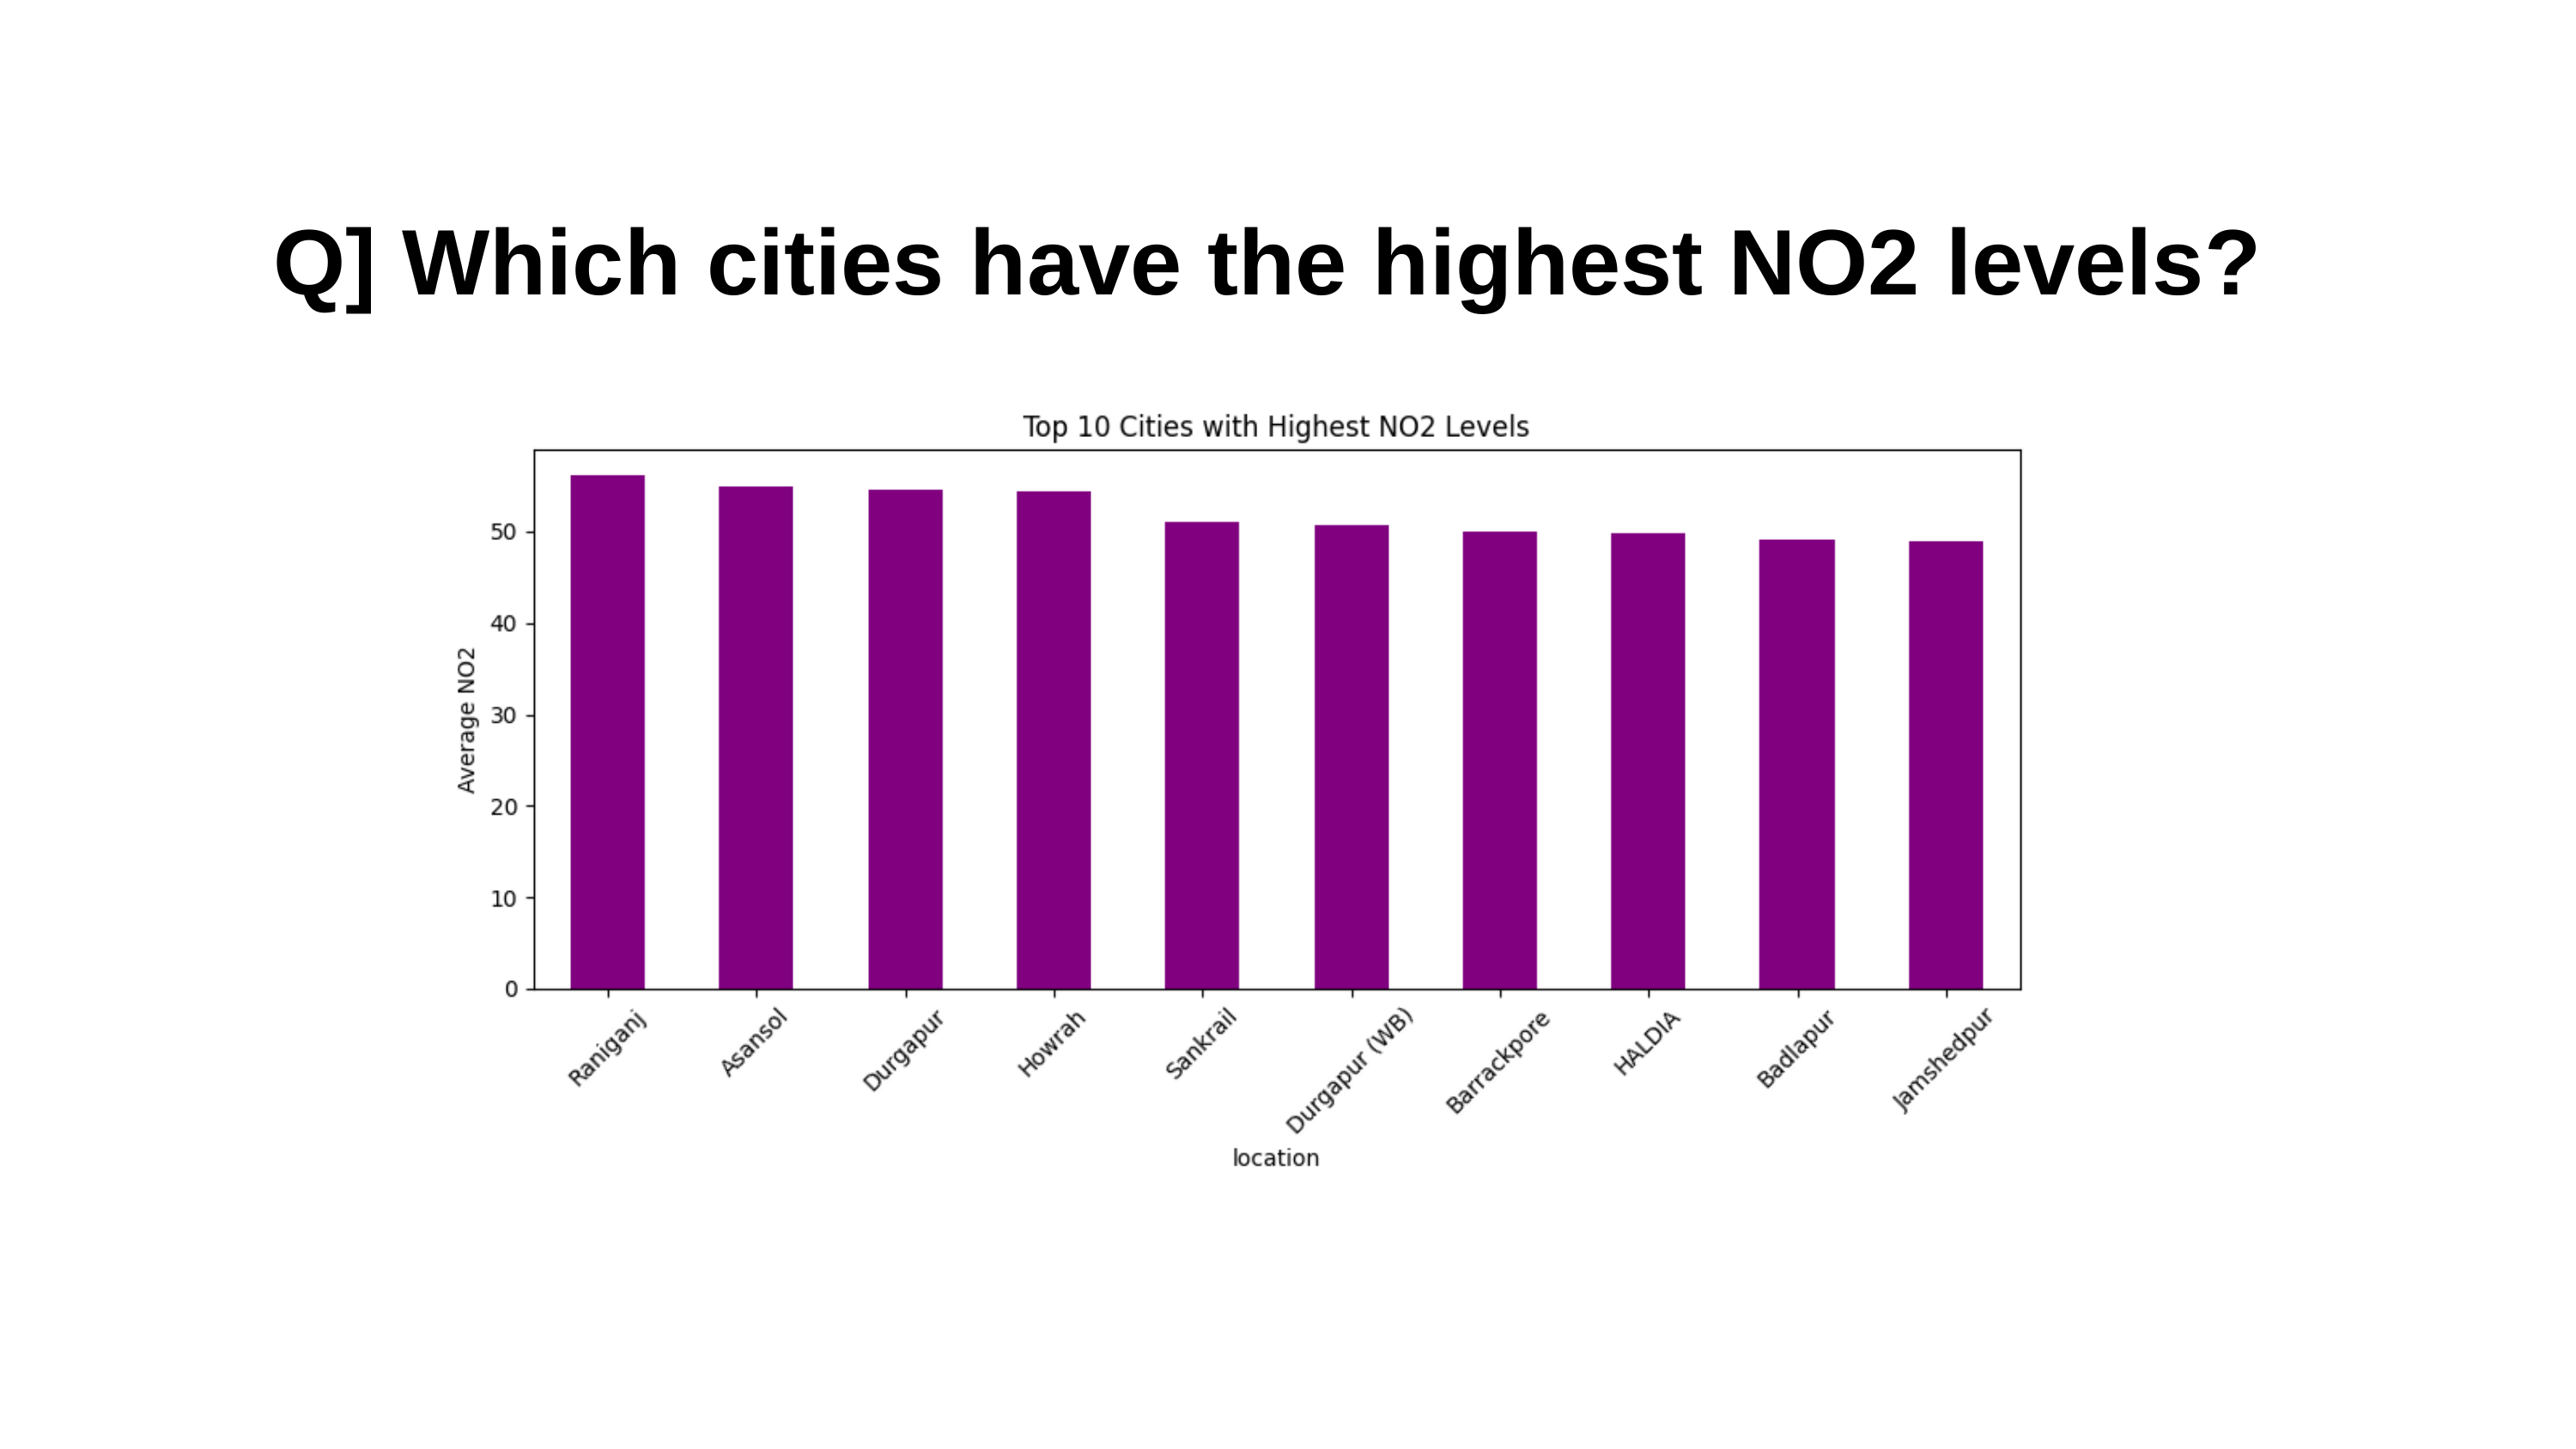

Q] Which cities have the highest NO2 levels?